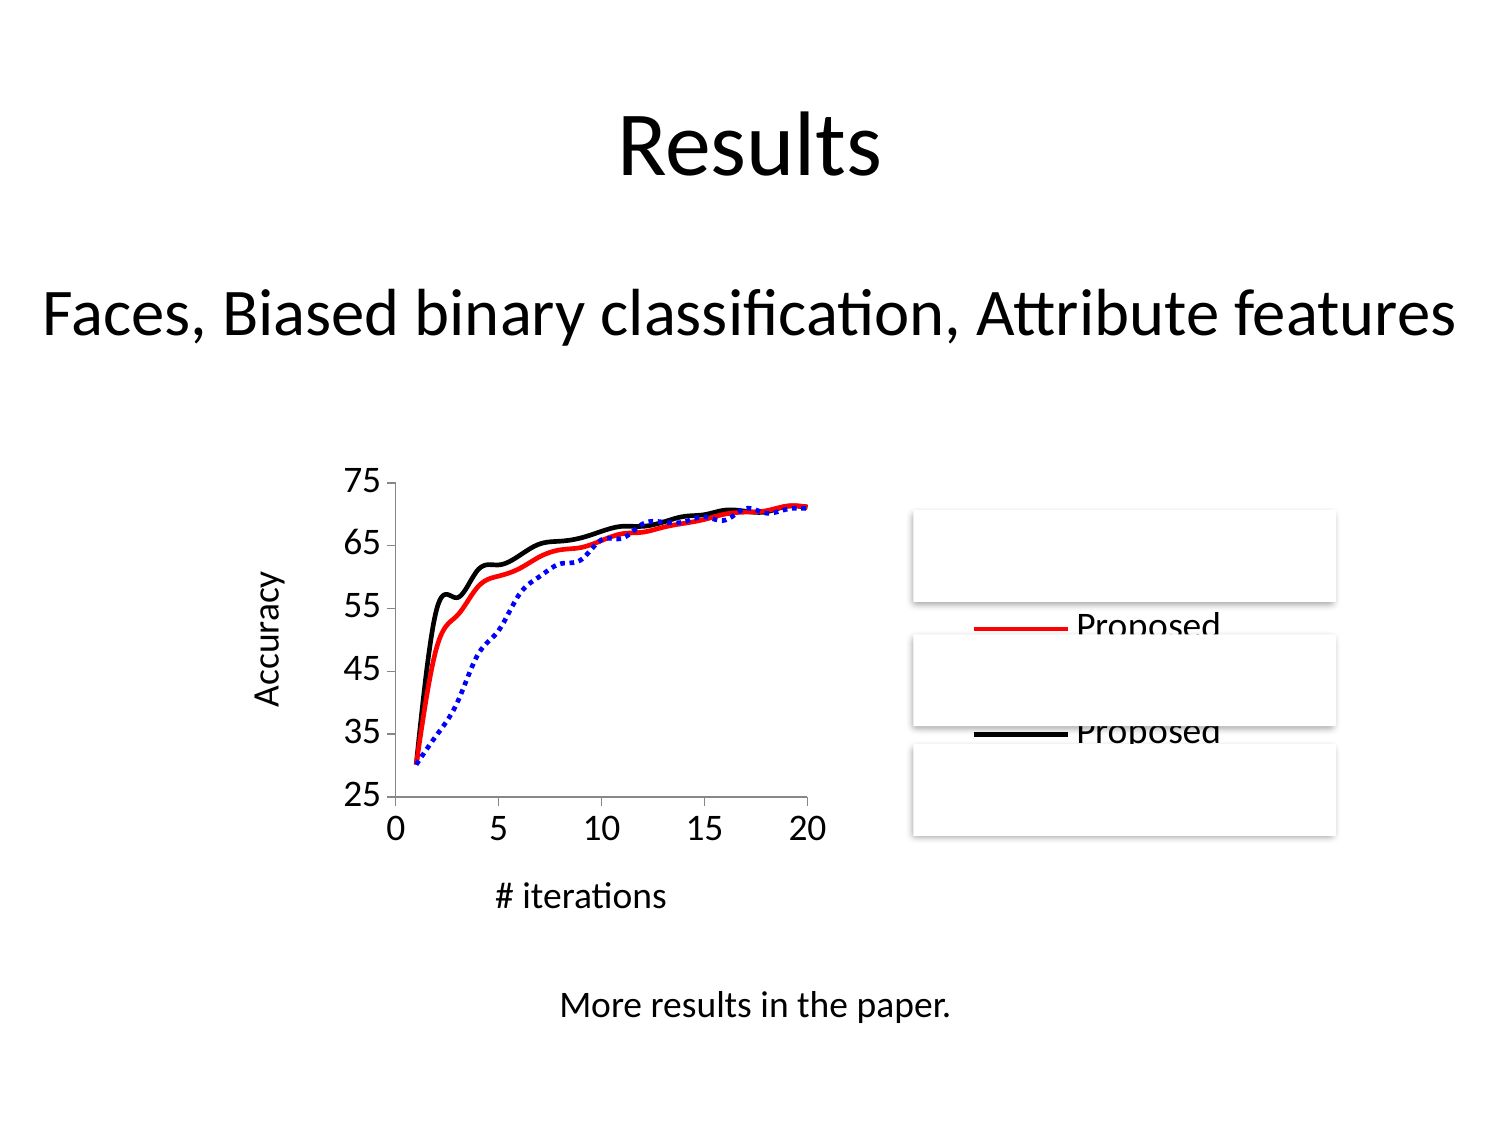

# Results
Faces, Biased binary classification, Attribute features

### Chart

| Category |  | Proposed (Human) | Proposed (Oracle) |
|---|---|---|---|
Accuracy

# iterations
More results in the paper.